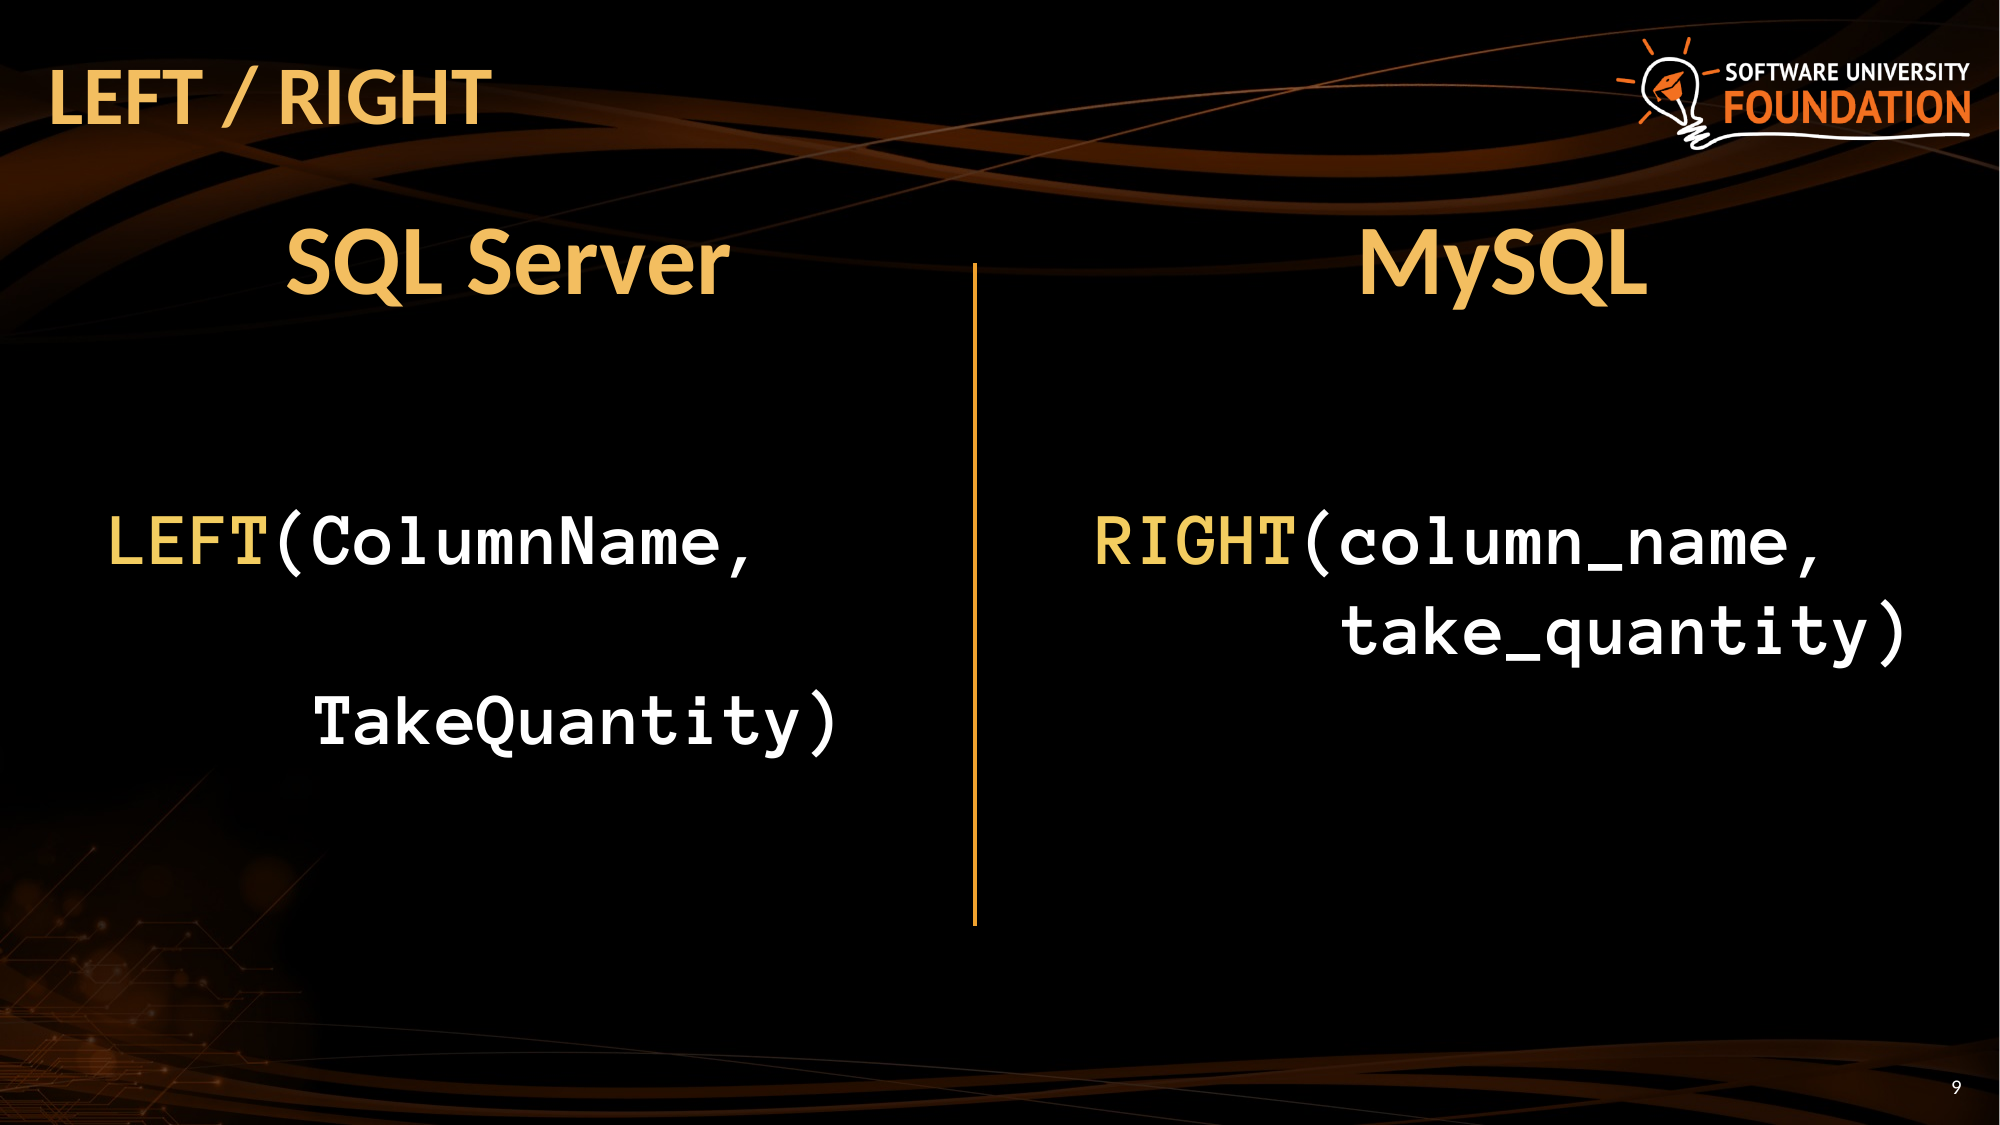

# LEFT / RIGHT
MySQL

SQL Server

LEFT(ColumnName,
     TakeQuantity)
RIGHT(column_name,
      take_quantity)
9